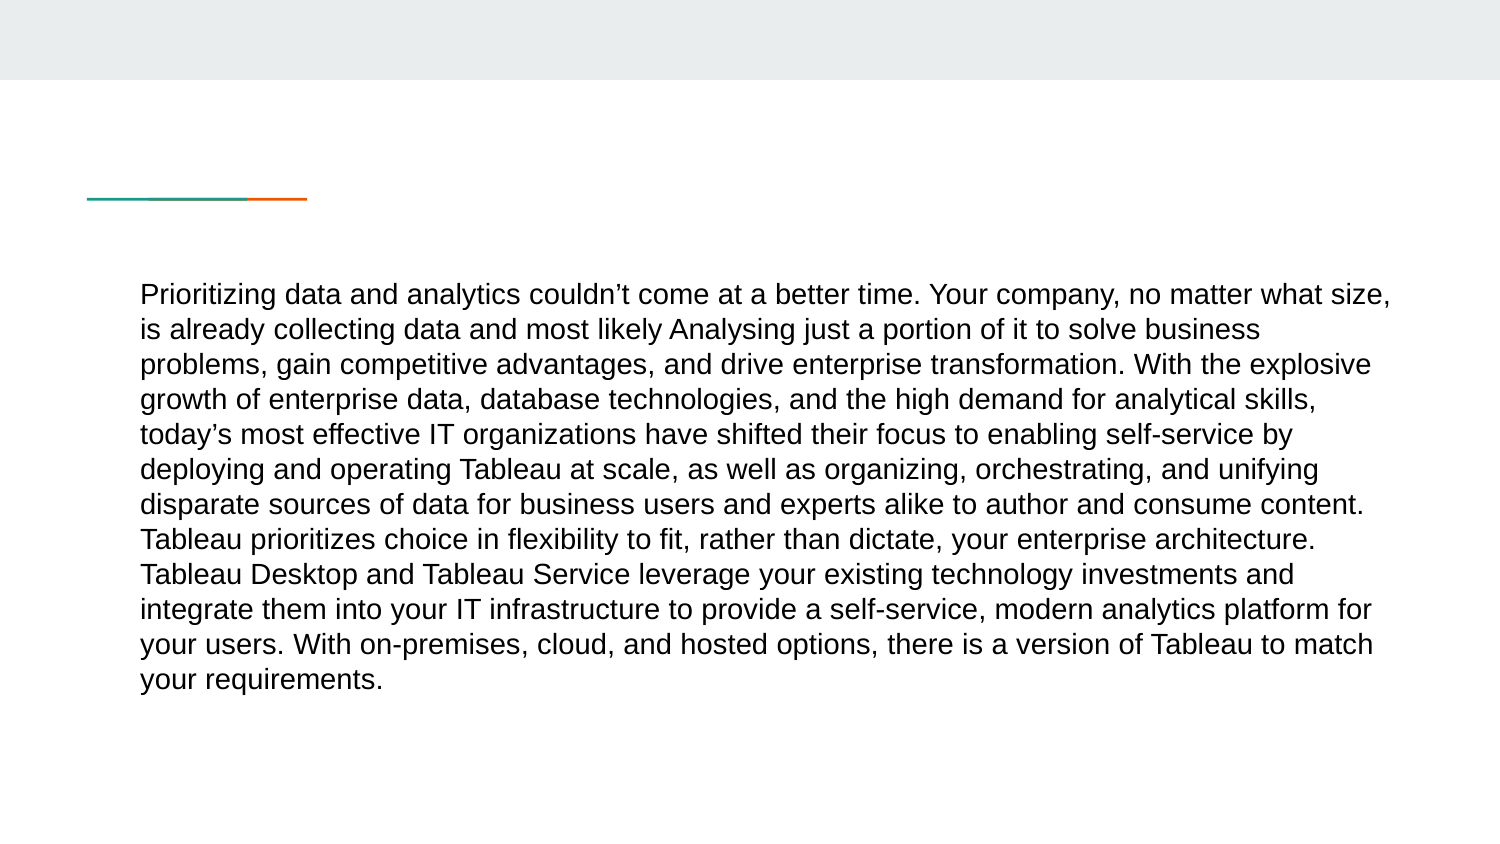

Prioritizing data and analytics couldn’t come at a better time. Your company, no matter what size, is already collecting data and most likely Analysing just a portion of it to solve business problems, gain competitive advantages, and drive enterprise transformation. With the explosive growth of enterprise data, database technologies, and the high demand for analytical skills, today’s most effective IT organizations have shifted their focus to enabling self-service by deploying and operating Tableau at scale, as well as organizing, orchestrating, and unifying disparate sources of data for business users and experts alike to author and consume content.
Tableau prioritizes choice in flexibility to fit, rather than dictate, your enterprise architecture. Tableau Desktop and Tableau Service leverage your existing technology investments and integrate them into your IT infrastructure to provide a self-service, modern analytics platform for your users. With on-premises, cloud, and hosted options, there is a version of Tableau to match your requirements.